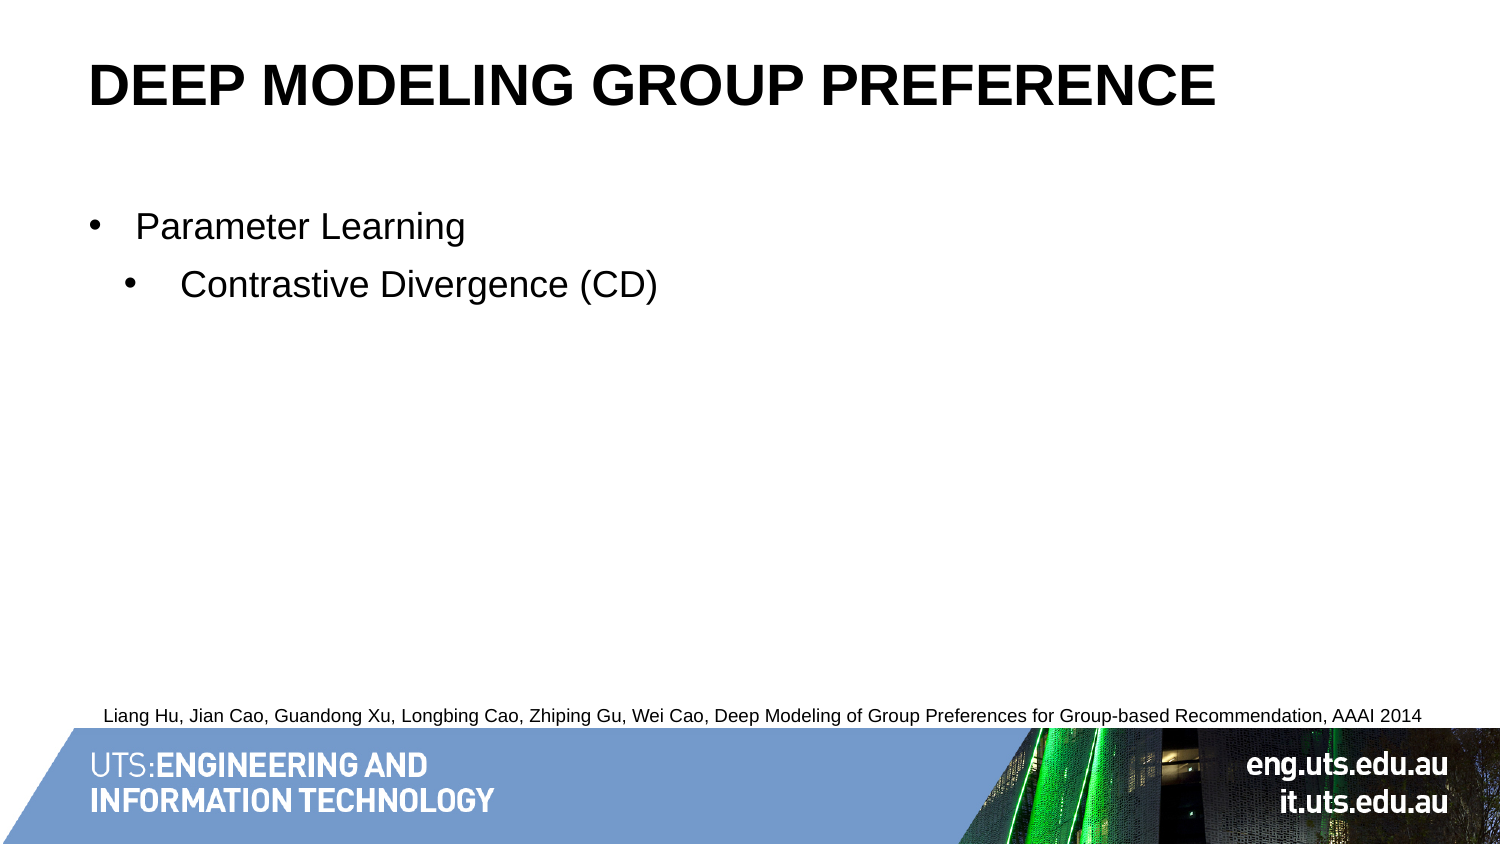

# Deep Modeling Group Preference
Parameter Learning
Contrastive Divergence (CD)

Liang Hu, Jian Cao, Guandong Xu, Longbing Cao, Zhiping Gu, Wei Cao, Deep Modeling of Group Preferences for Group-based Recommendation, AAAI 2014